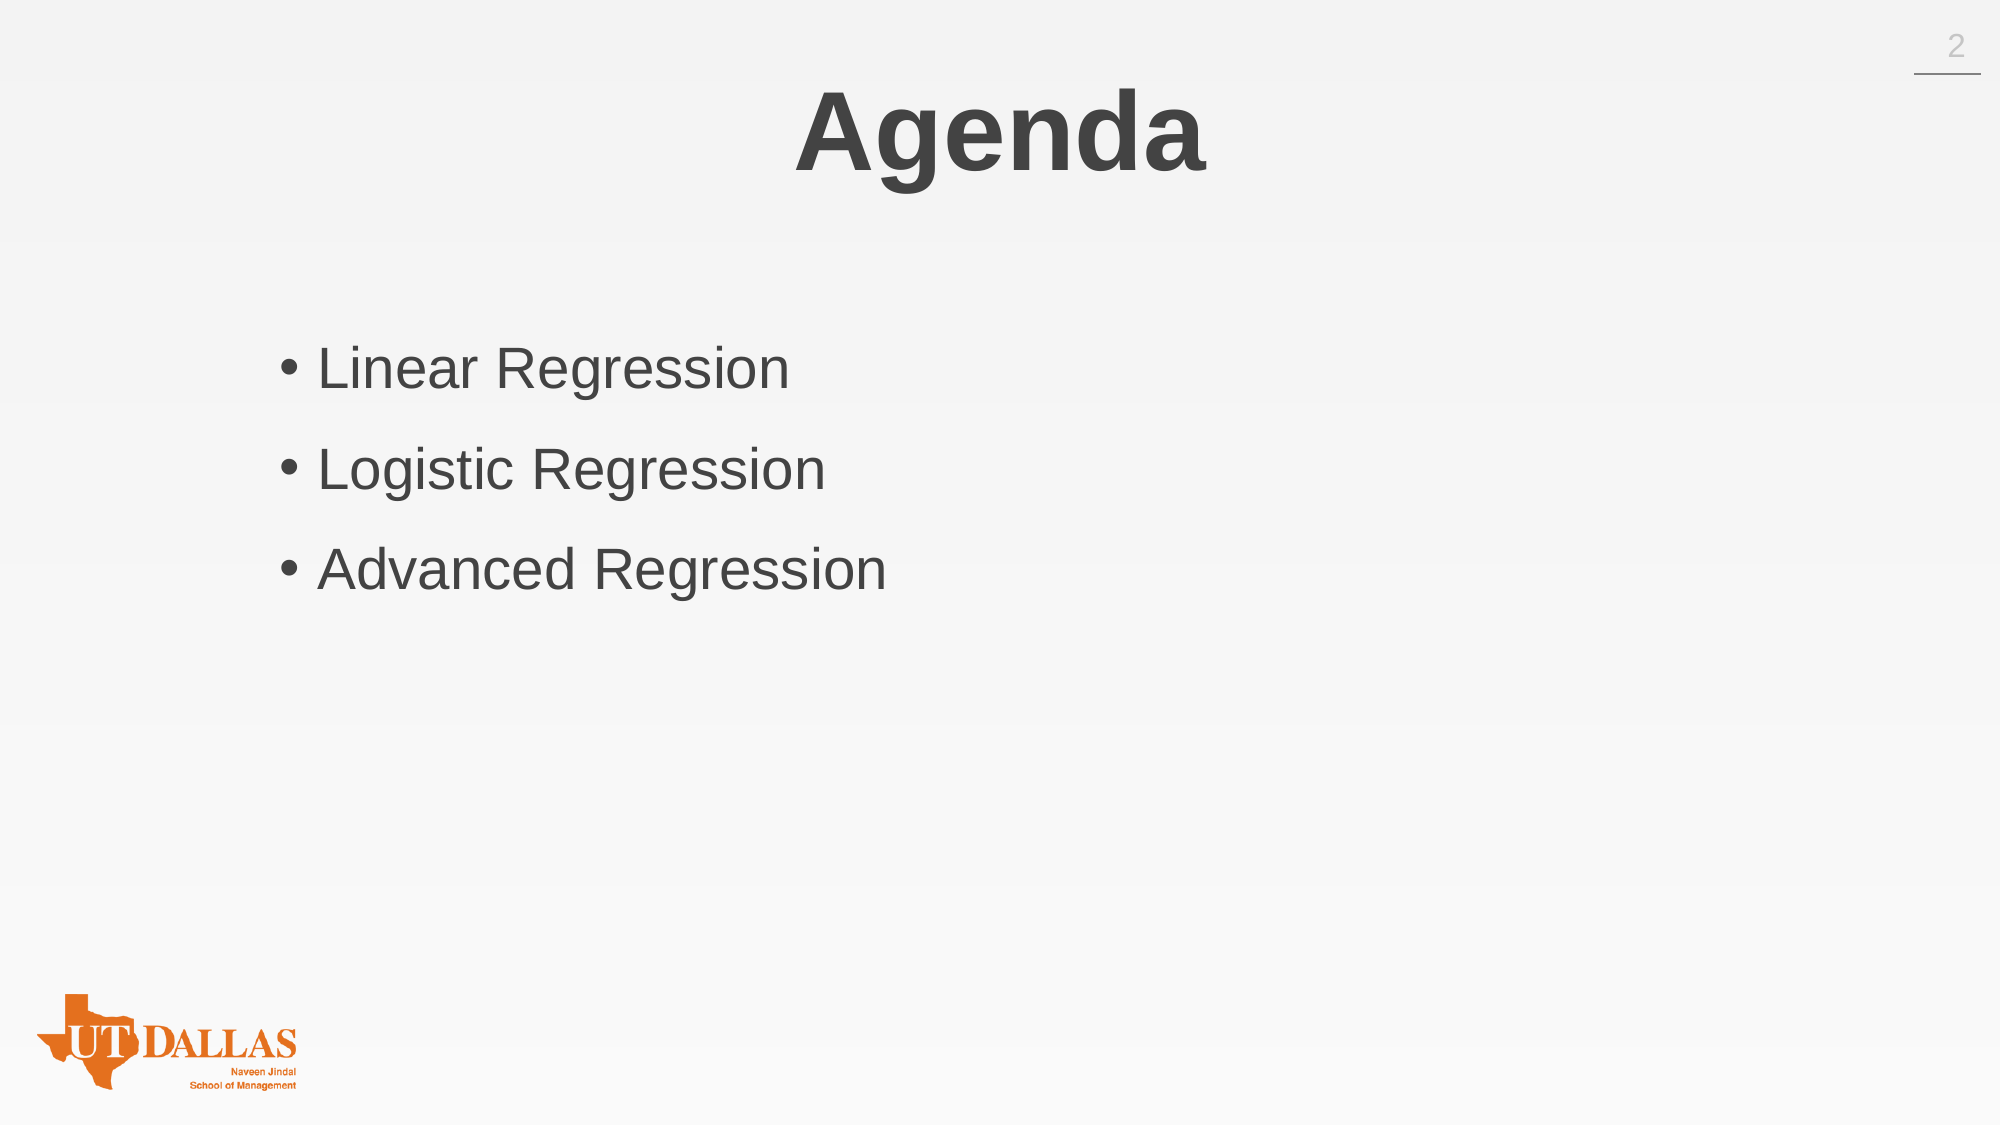

2
# Agenda

Linear Regression
Logistic Regression
Advanced Regression